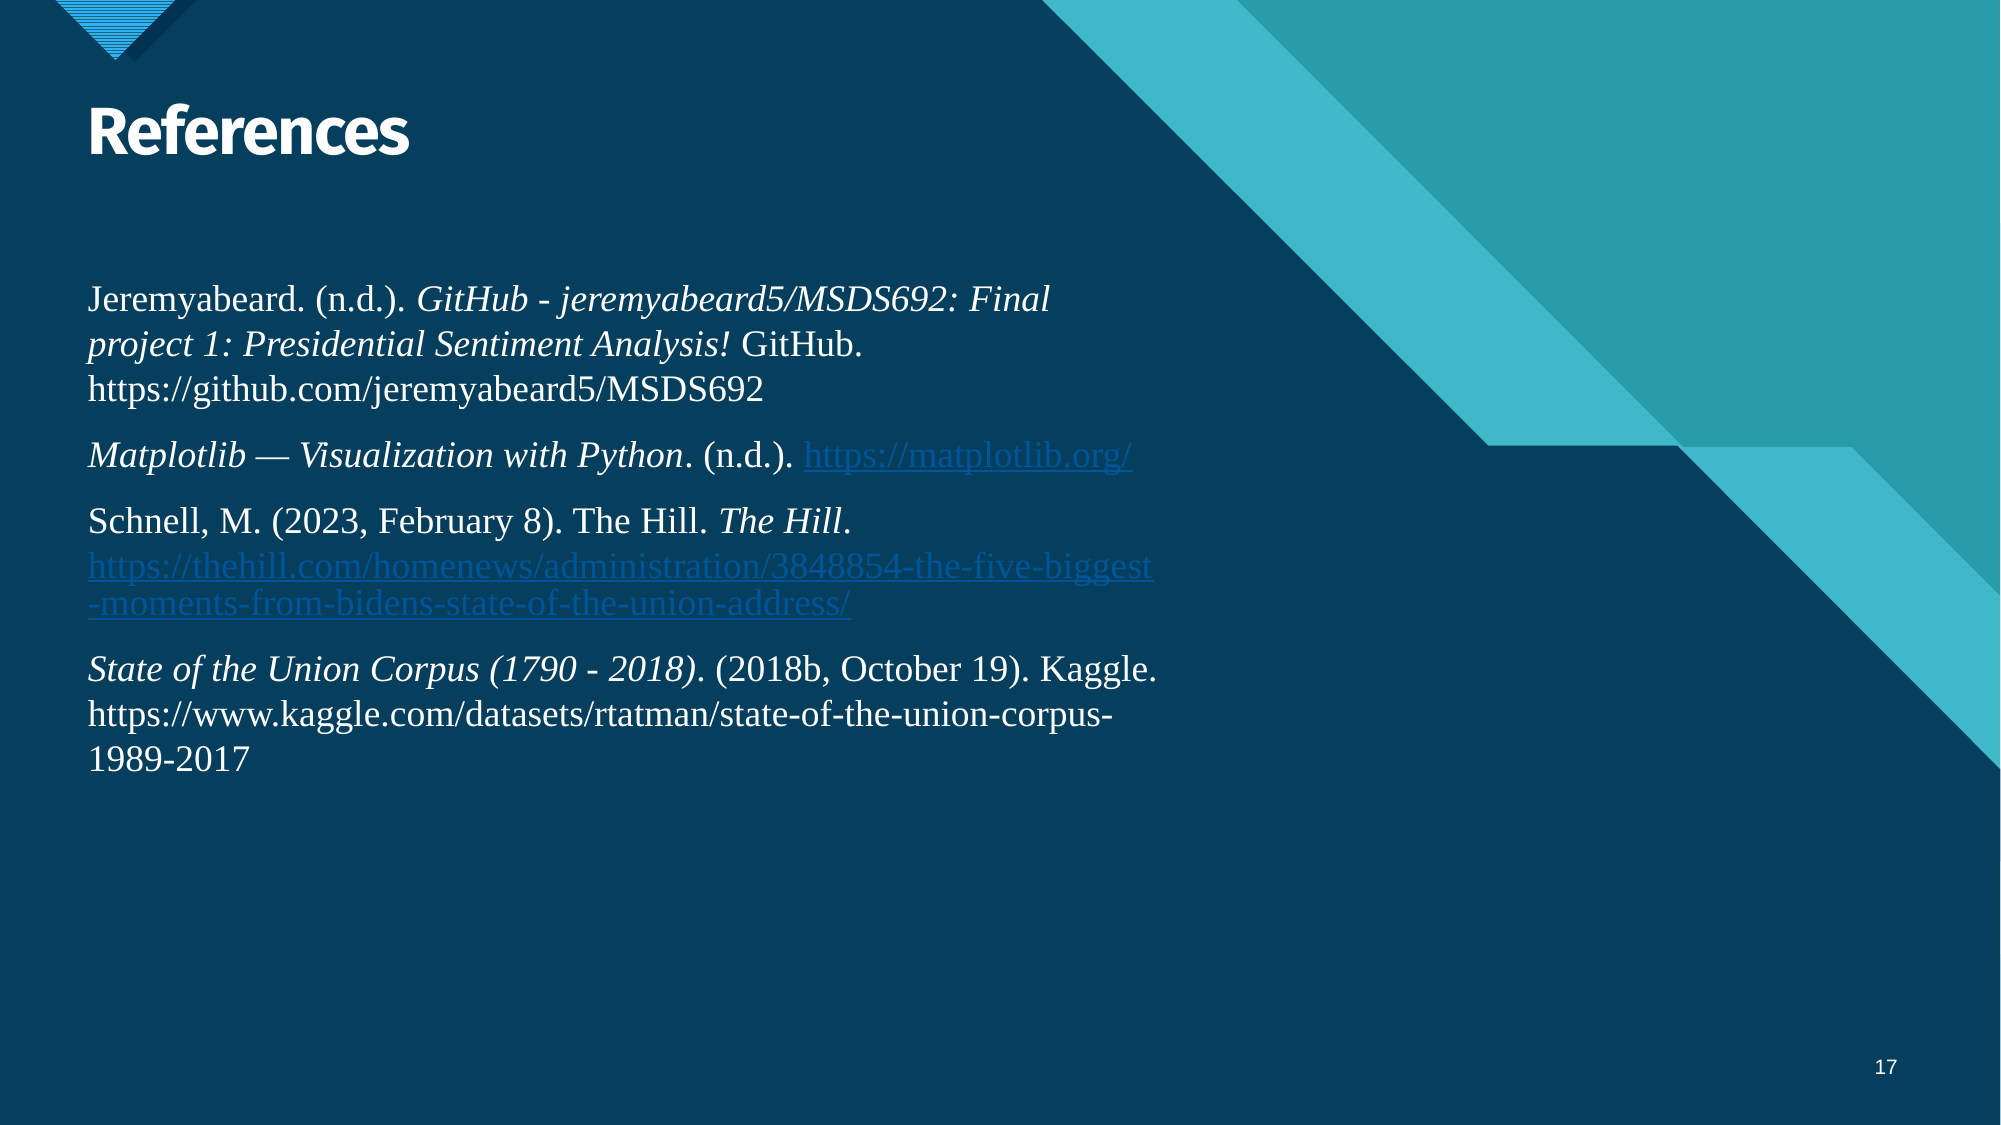

# References
Jeremyabeard. (n.d.). GitHub - jeremyabeard5/MSDS692: Final project 1: Presidential Sentiment Analysis! GitHub. https://github.com/jeremyabeard5/MSDS692
Matplotlib — Visualization with Python. (n.d.). https://matplotlib.org/
Schnell, M. (2023, February 8). The Hill. The Hill. https://thehill.com/homenews/administration/3848854-the-five-biggest-moments-from-bidens-state-of-the-union-address/
State of the Union Corpus (1790 - 2018). (2018b, October 19). Kaggle. https://www.kaggle.com/datasets/rtatman/state-of-the-union-corpus-1989-2017

17